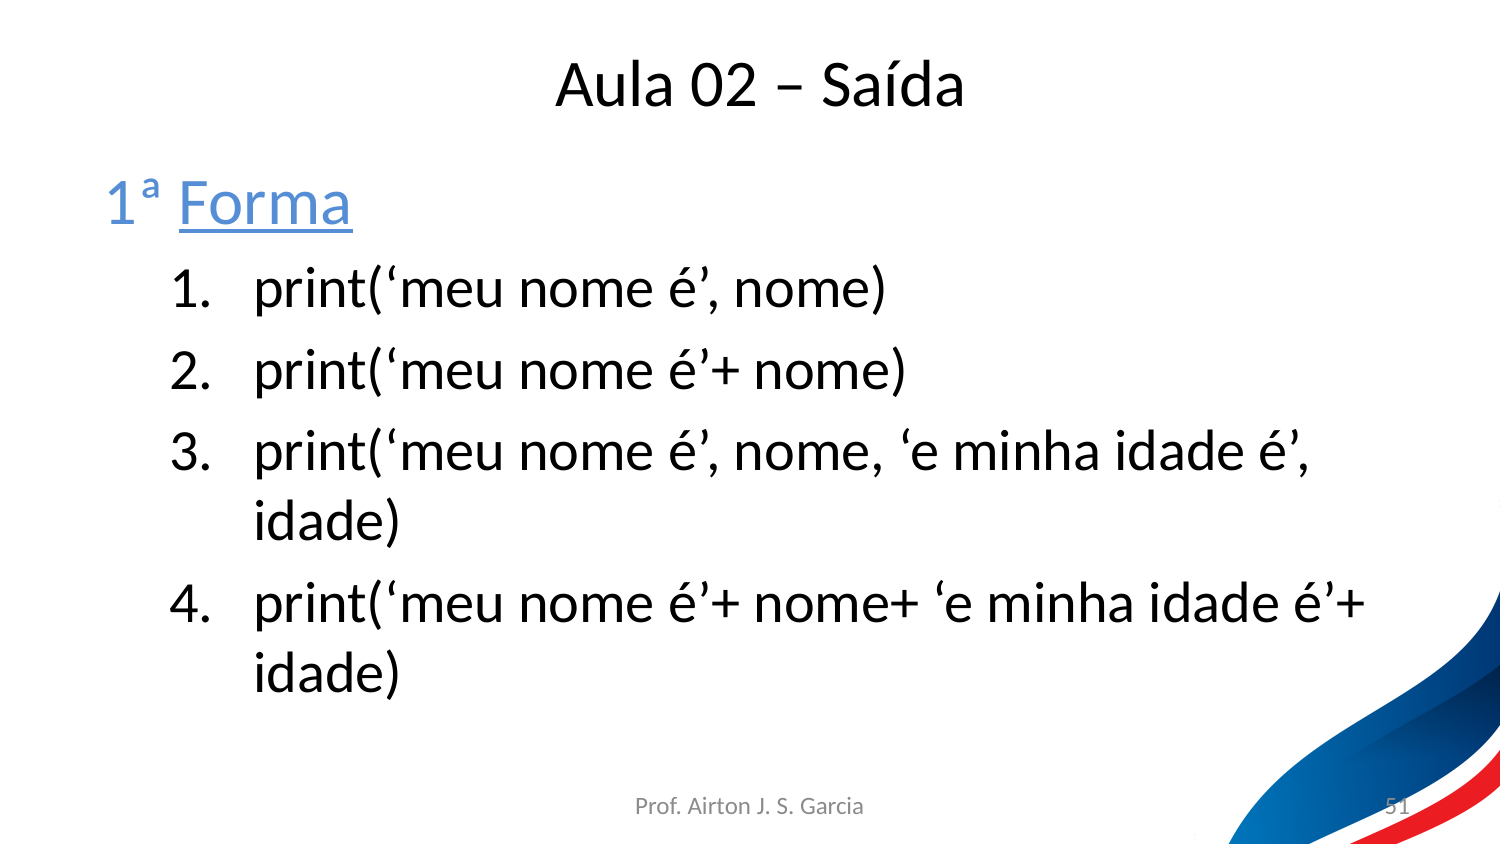

Aula 02 – Saída
1ª Forma
print(‘meu nome é’, nome)
print(‘meu nome é’+ nome)
print(‘meu nome é’, nome, ‘e minha idade é’, idade)
print(‘meu nome é’+ nome+ ‘e minha idade é’+ idade)

Prof. Airton J. S. Garcia
51